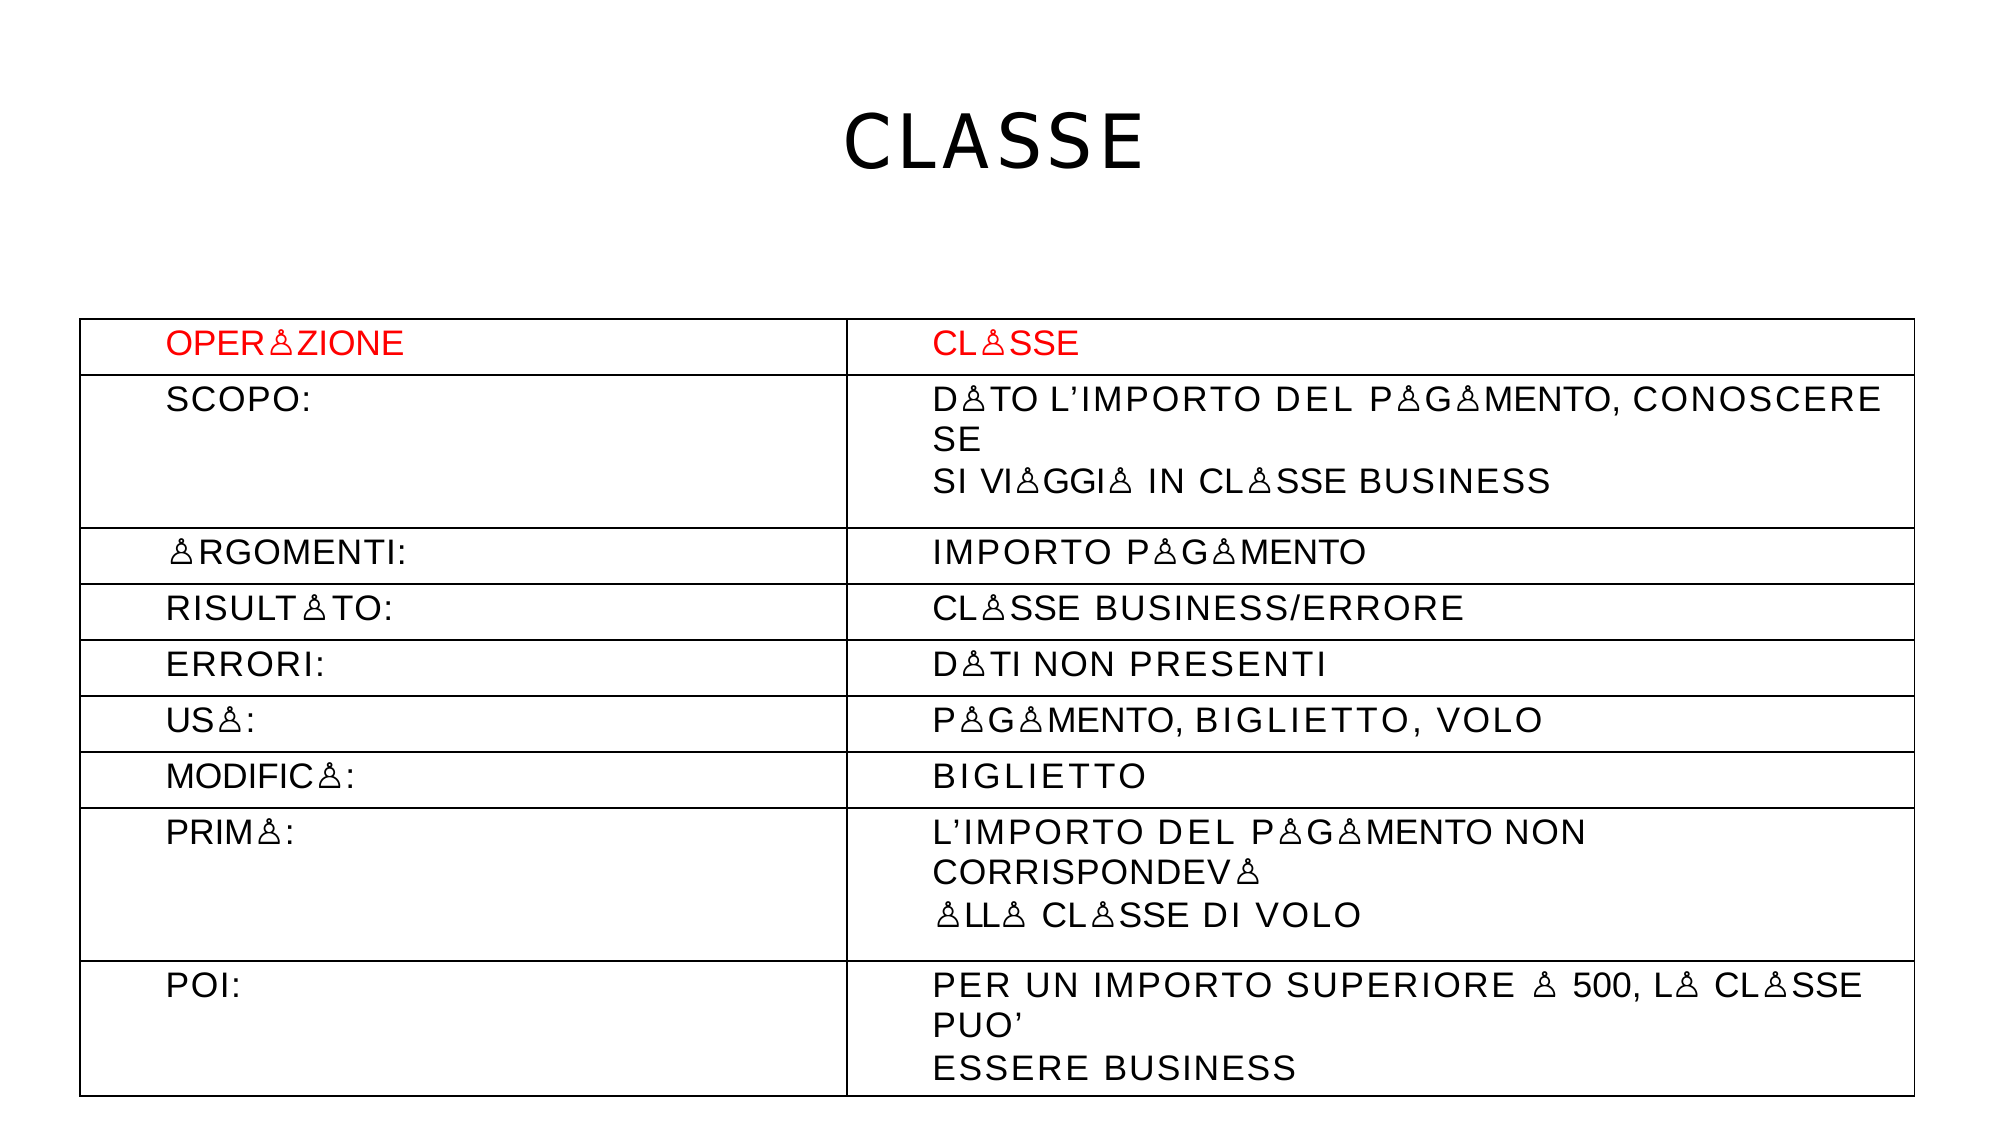

# CLASSE
| OPER♙ZIONE | CL♙SSE |
| --- | --- |
| SCOPO: | D♙TO L’IMPORTO DEL P♙G♙MENTO, CONOSCERE SE SI VI♙GGI♙ IN CL♙SSE BUSINESS |
| ♙RGOMENTI: | IMPORTO P♙G♙MENTO |
| RISULT♙TO: | CL♙SSE BUSINESS/ERRORE |
| ERRORI: | D♙TI NON PRESENTI |
| US♙: | P♙G♙MENTO, BIGLIETTO, VOLO |
| MODIFIC♙: | BIGLIETTO |
| PRIM♙: | L’IMPORTO DEL P♙G♙MENTO NON CORRISPONDEV♙ ♙LL♙ CL♙SSE DI VOLO |
| POI: | PER UN IMPORTO SUPERIORE ♙ 500, L♙ CL♙SSE PUO’ ESSERE BUSINESS |